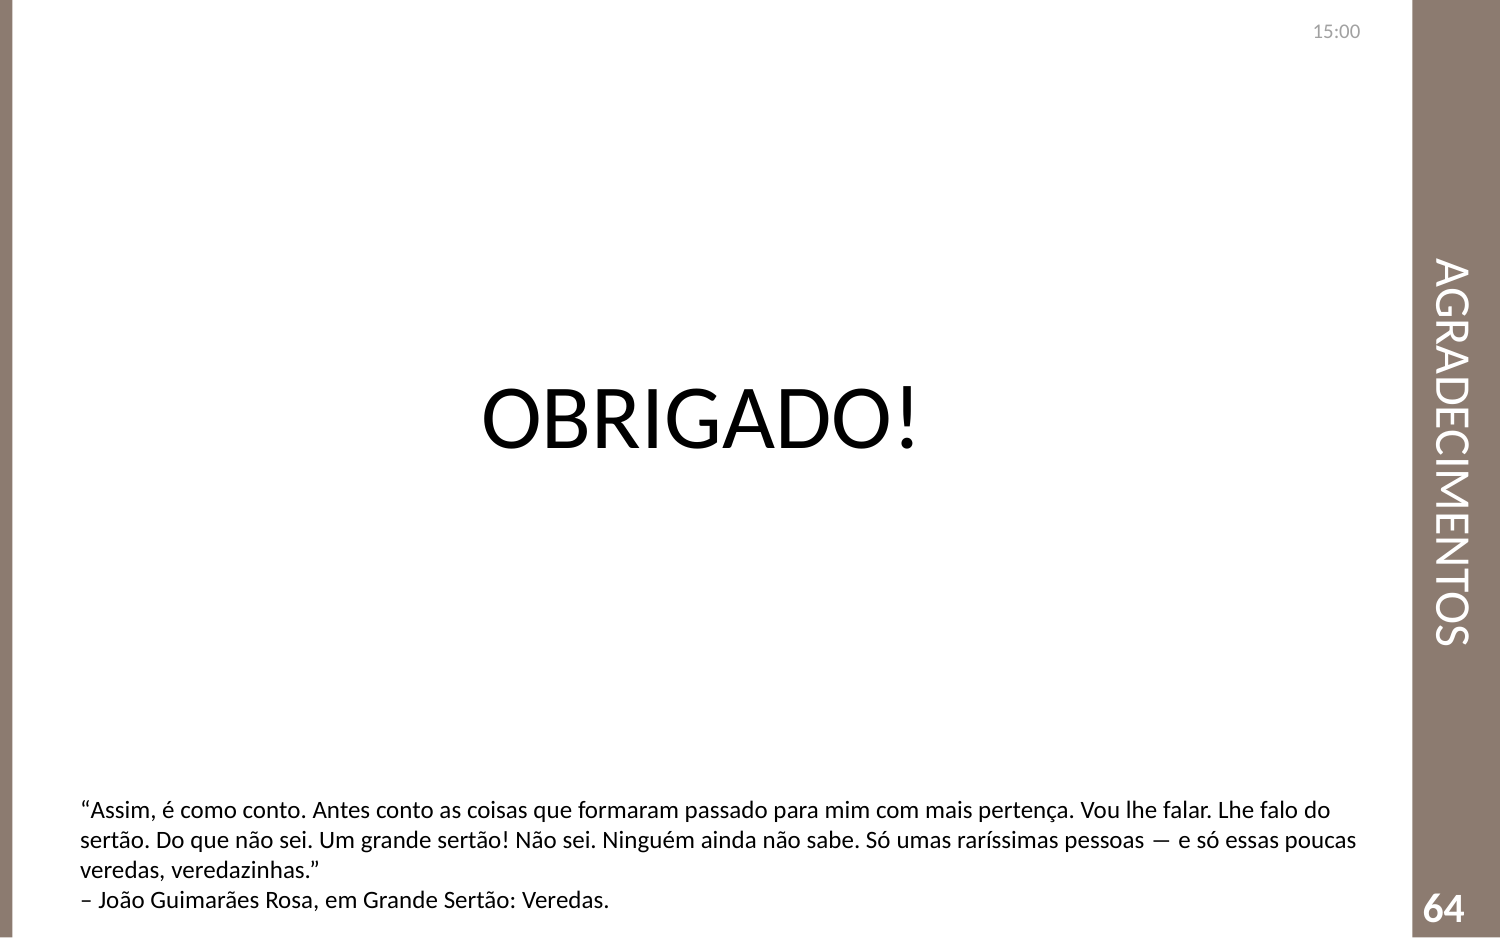

15:00
# Agradecimentos
OBRIGADO!
“Assim, é como conto. Antes conto as coisas que formaram passado para mim com mais pertença. Vou lhe falar. Lhe falo do sertão. Do que não sei. Um grande sertão! Não sei. Ninguém ainda não sabe. Só umas raríssimas pessoas ― e só essas poucas veredas, veredazinhas.”
– João Guimarães Rosa, em Grande Sertão: Veredas.
64